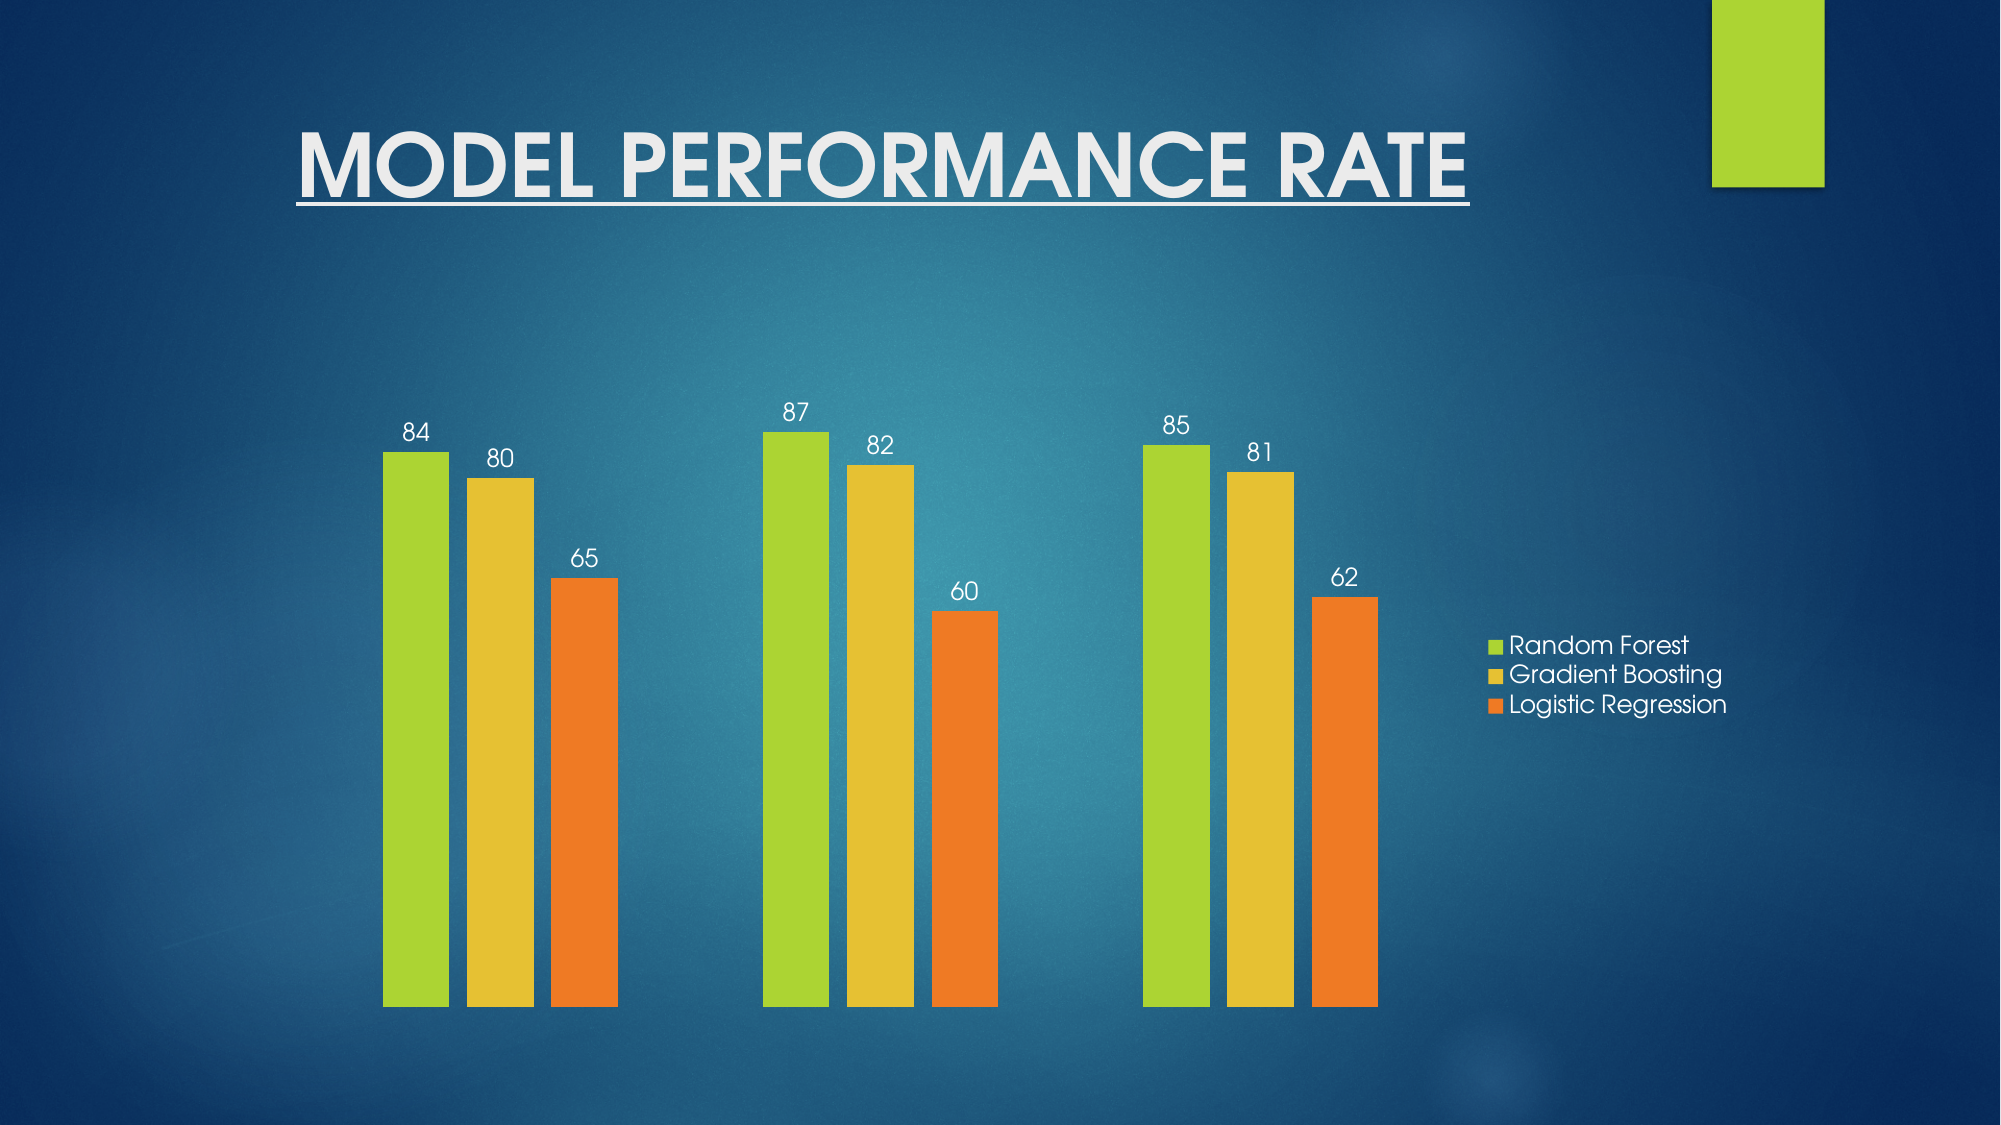

# MODEL PERFORMANCE RATE

### Chart

| Category | Random Forest | Gradient Boosting | Logistic Regression |
|---|---|---|---|
| Precision | 84.0 | 80.0 | 65.0 |
| Recall | 87.0 | 82.0 | 60.0 |
| F1 Score | 85.0 | 81.0 | 62.0 |